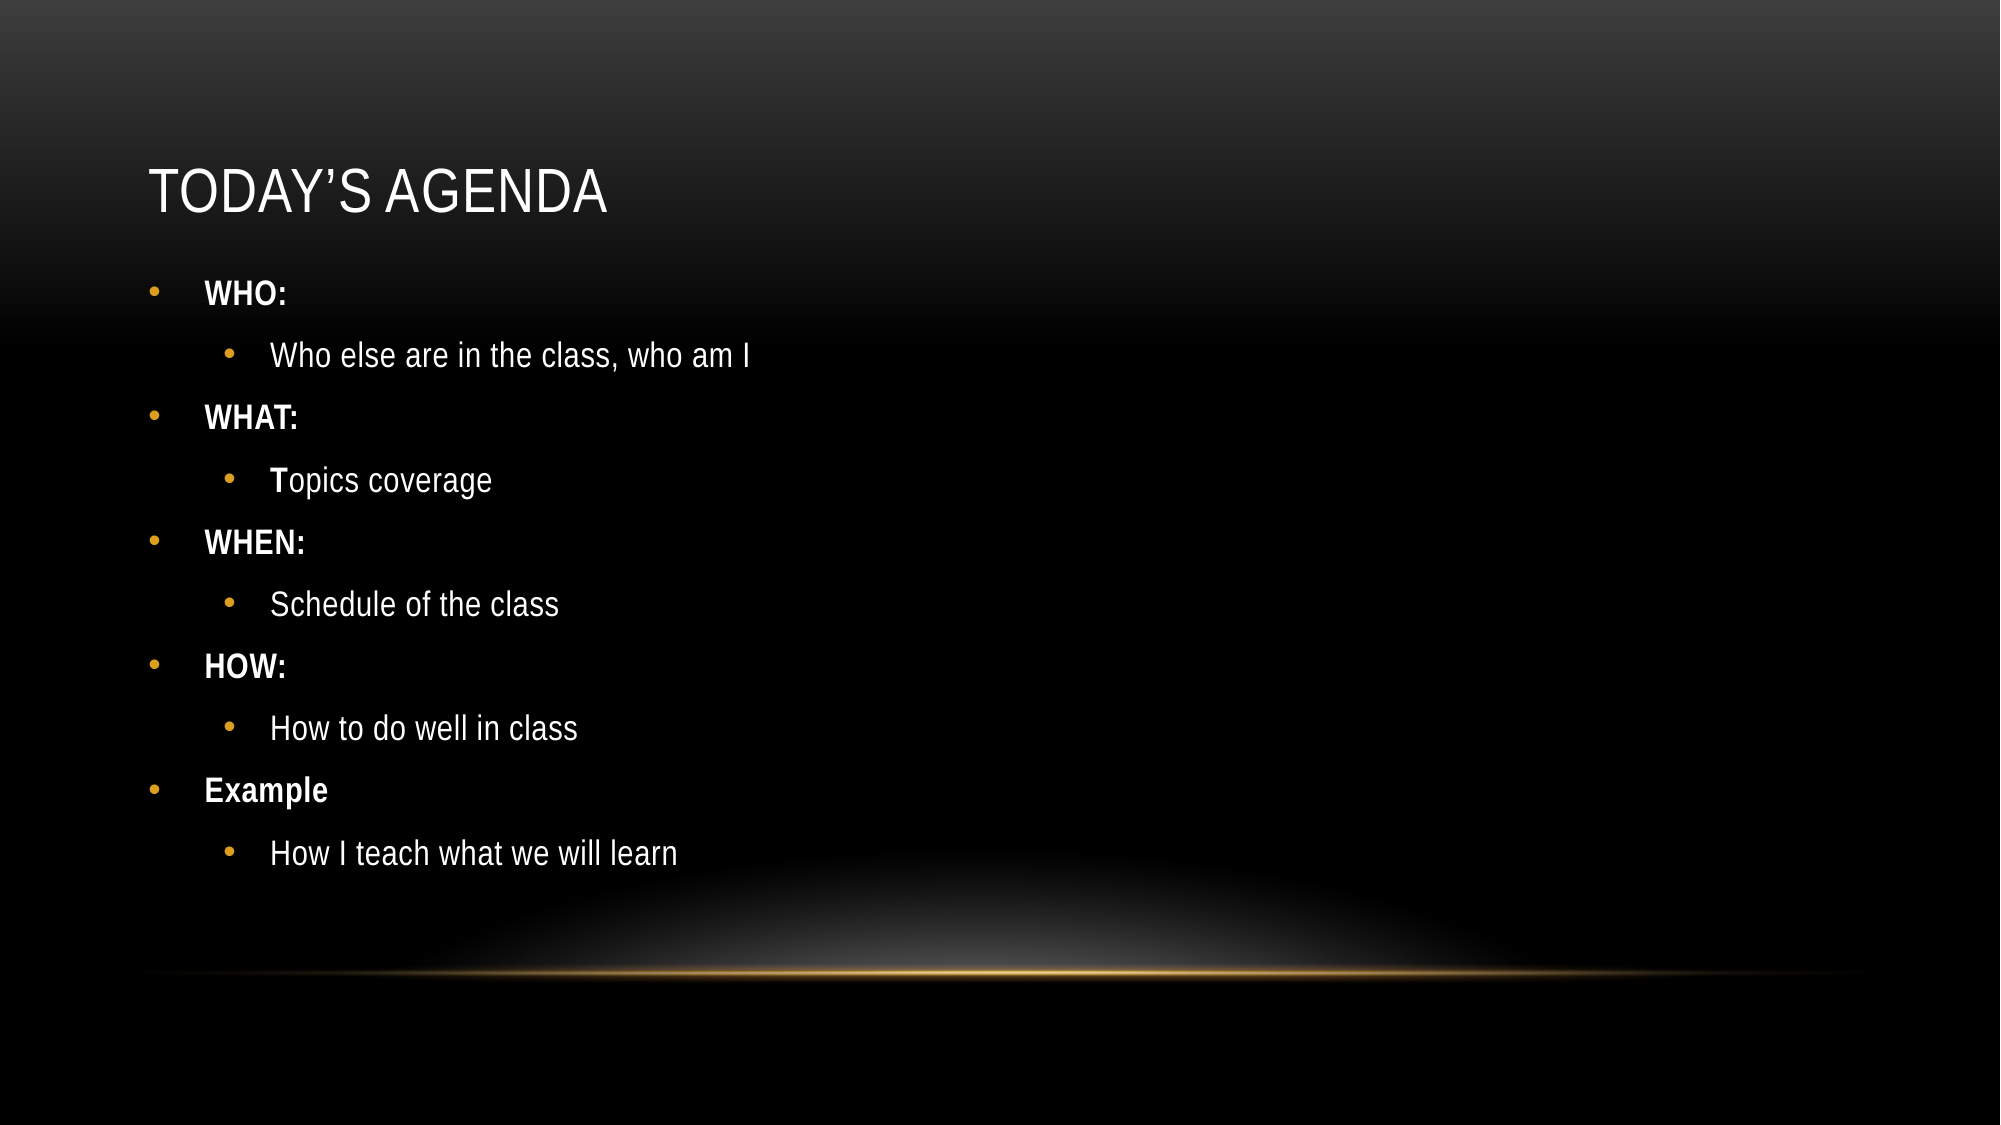

# Today’s Agenda
WHO:
Who else are in the class, who am I
WHAT:
Topics coverage
WHEN:
Schedule of the class
HOW:
How to do well in class
Example
How I teach what we will learn